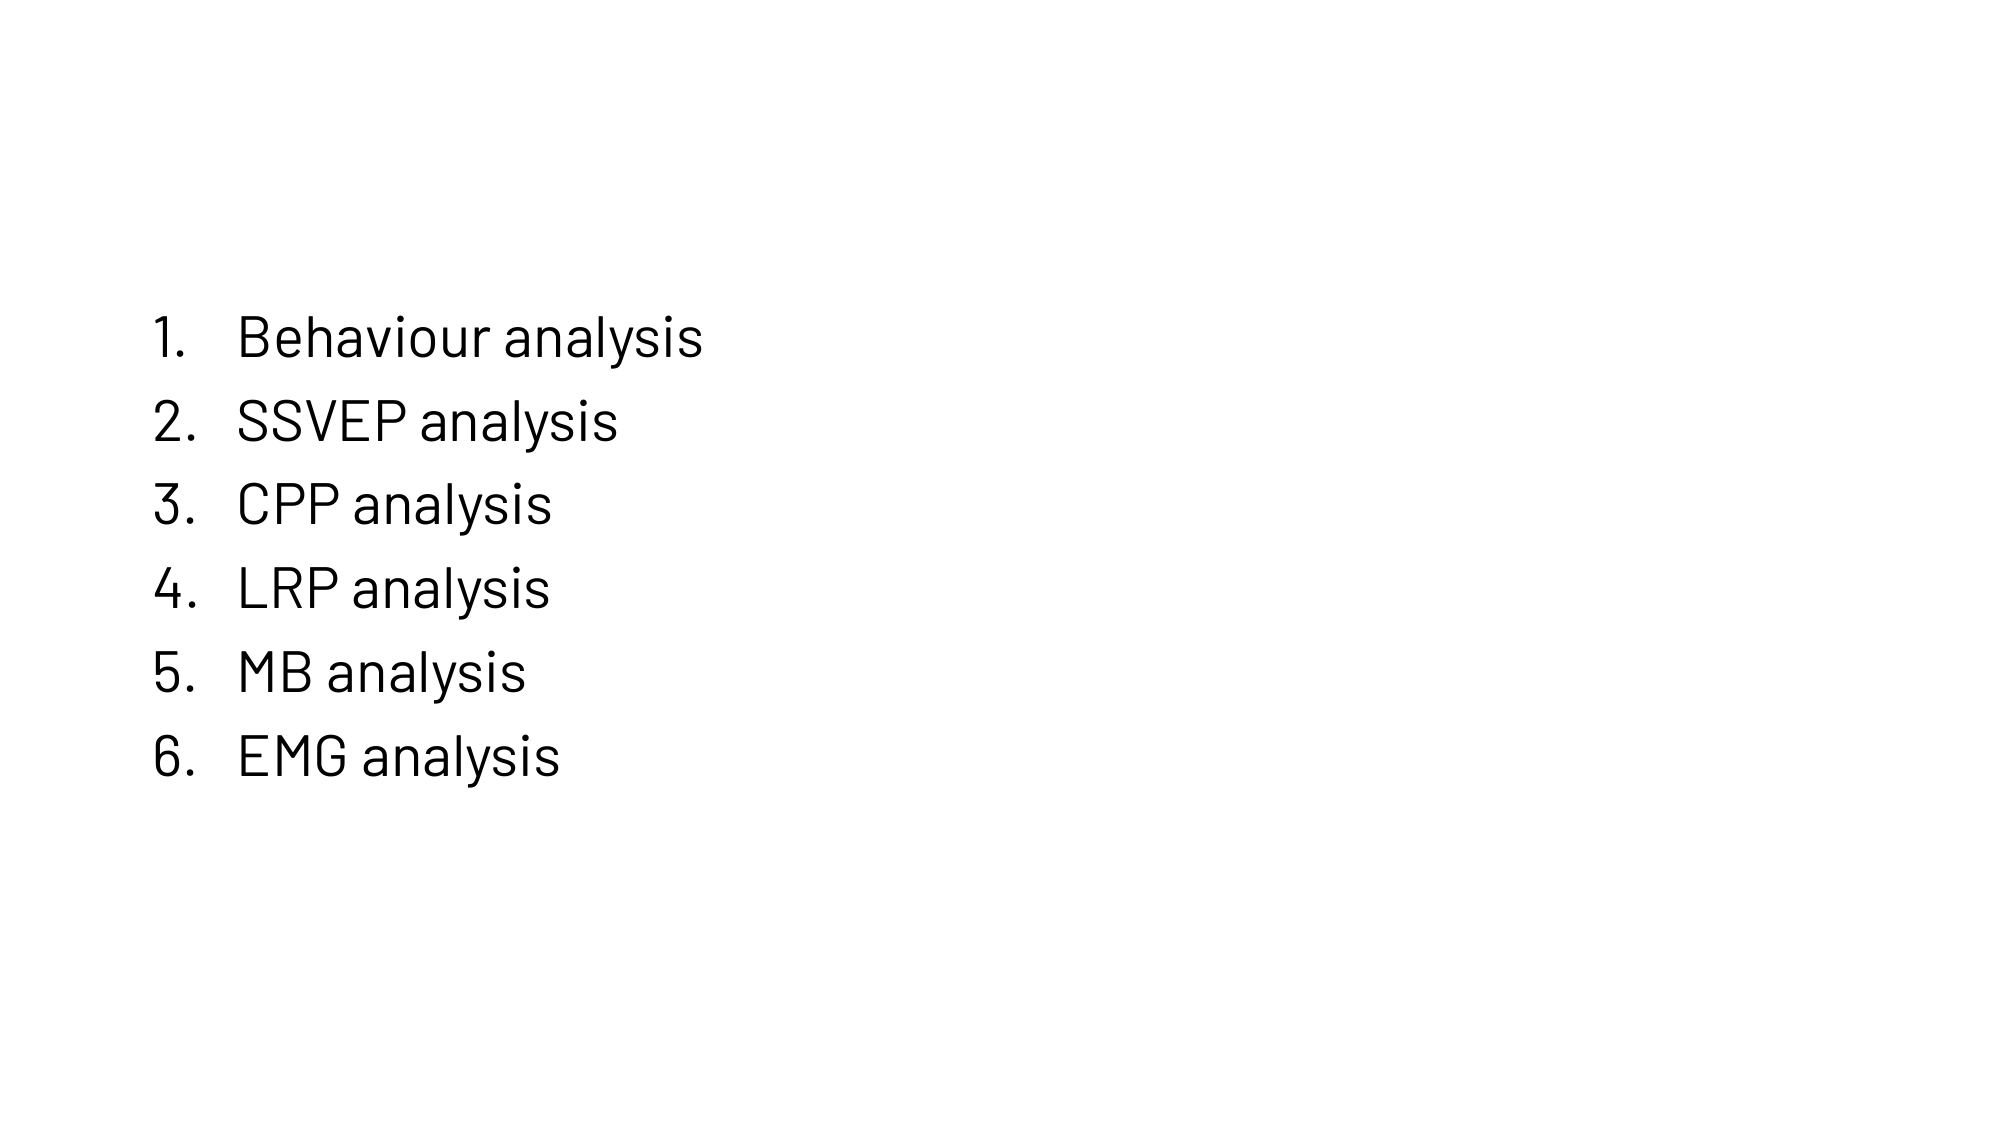

#
Behaviour analysis
SSVEP analysis
CPP analysis
LRP analysis
MB analysis
EMG analysis